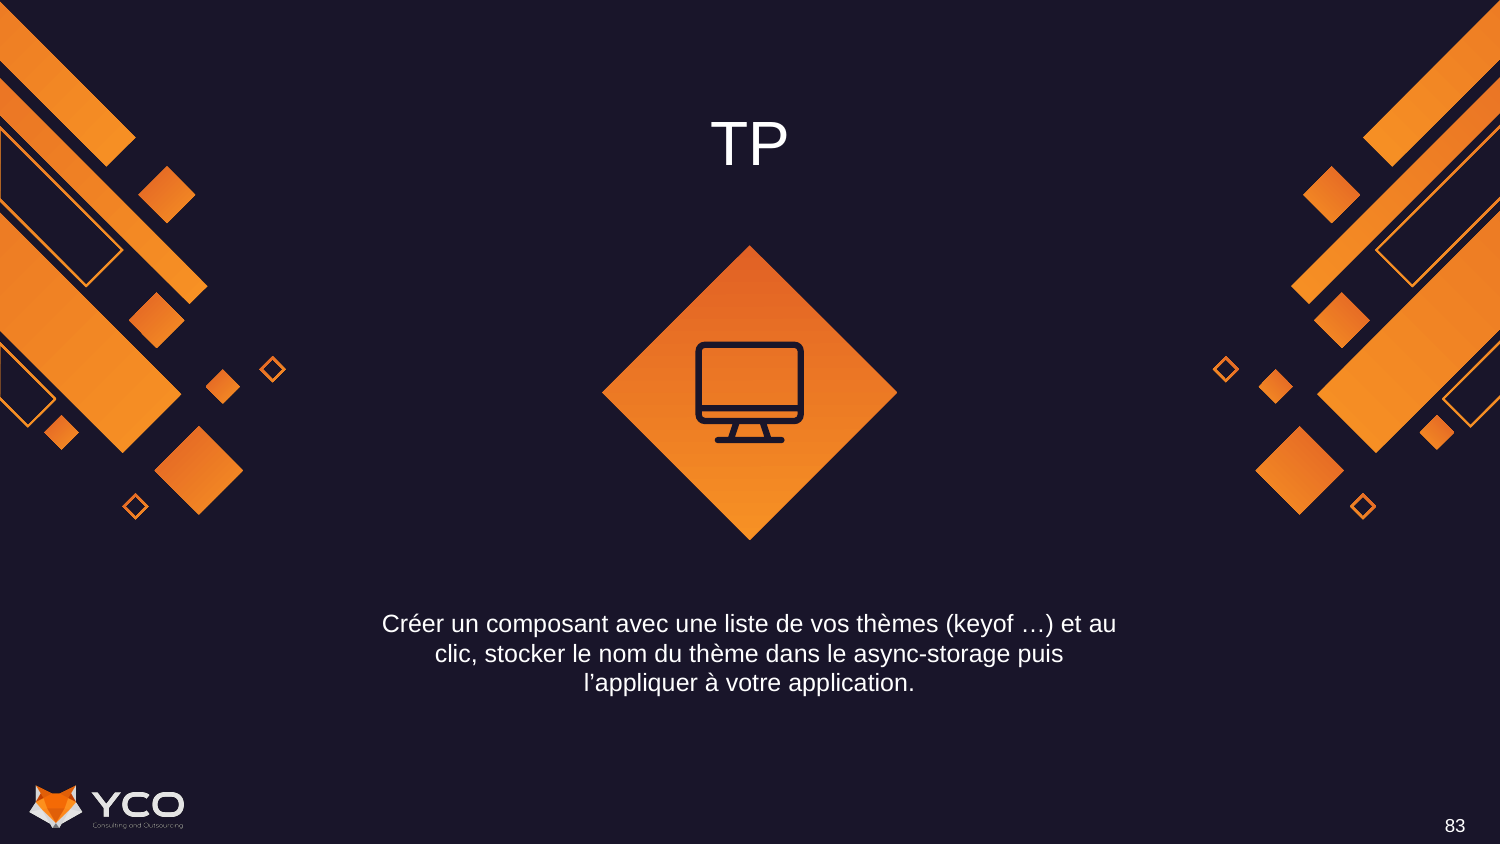

# TP

Créer un composant avec une liste de vos thèmes (keyof …) et au clic, stocker le nom du thème dans le async-storage puis l’appliquer à votre application.